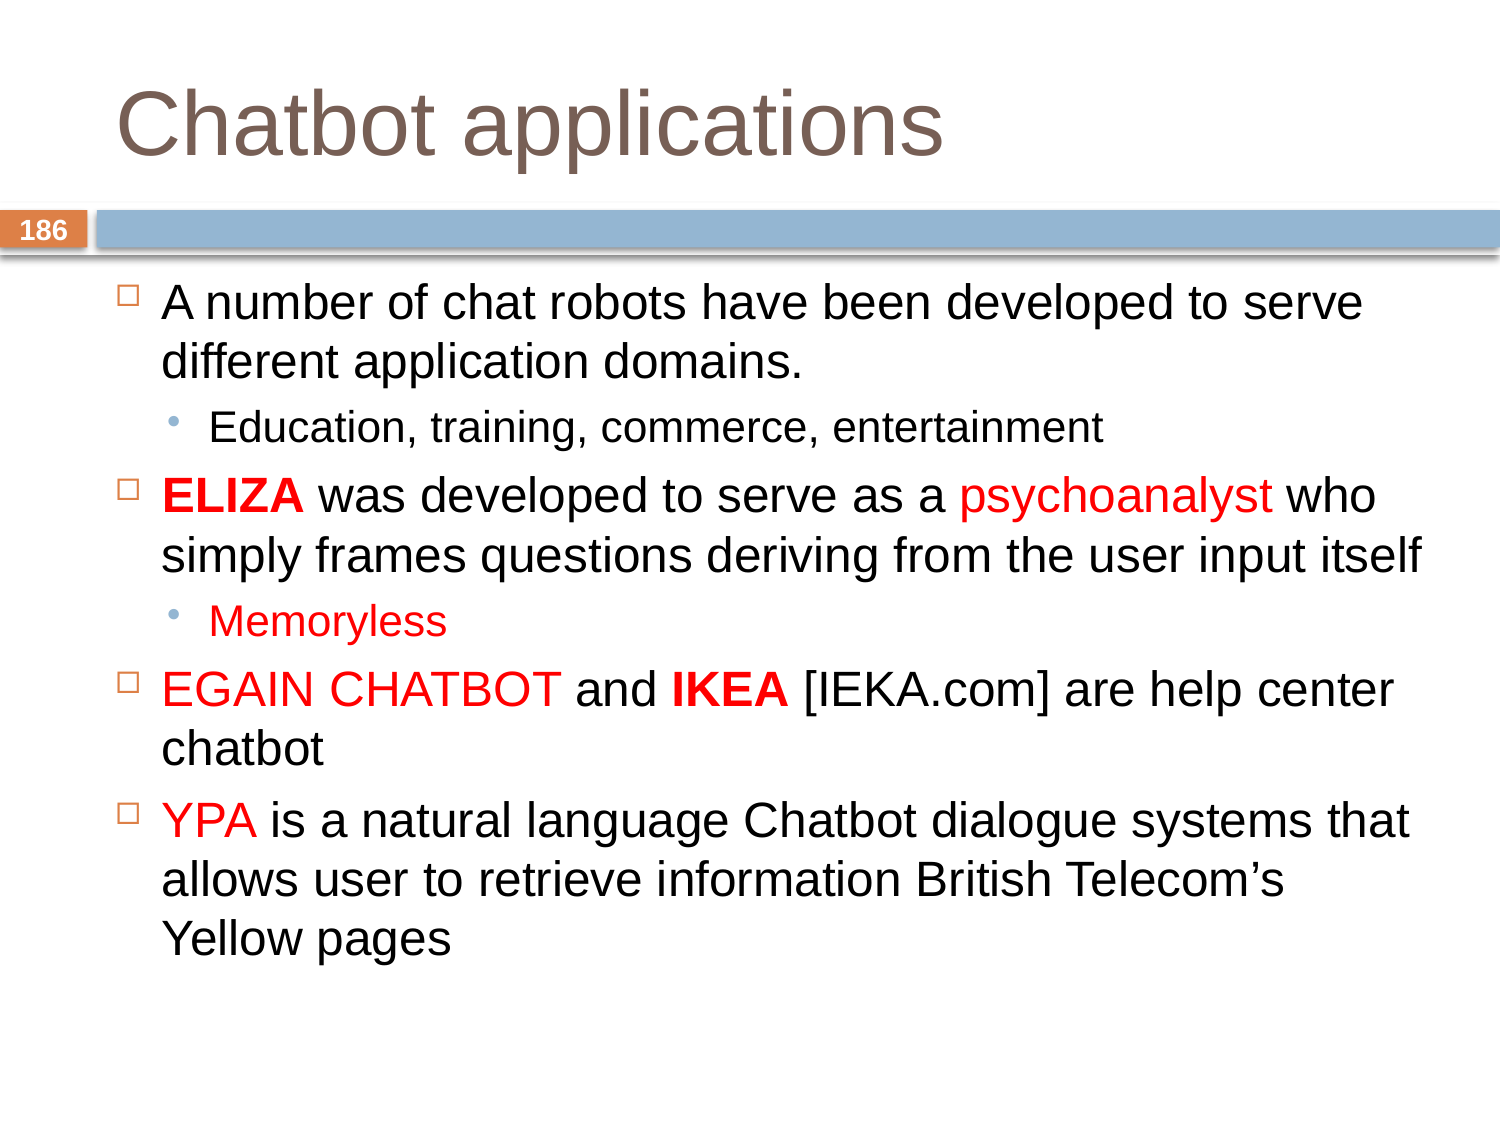

# Chatbot applications
186
A number of chat robots have been developed to serve different application domains.
Education, training, commerce, entertainment
ELIZA was developed to serve as a psychoanalyst who simply frames questions deriving from the user input itself
Memoryless
EGAIN CHATBOT and IKEA [IEKA.com] are help center chatbot
YPA is a natural language Chatbot dialogue systems that allows user to retrieve information British Telecom’s Yellow pages